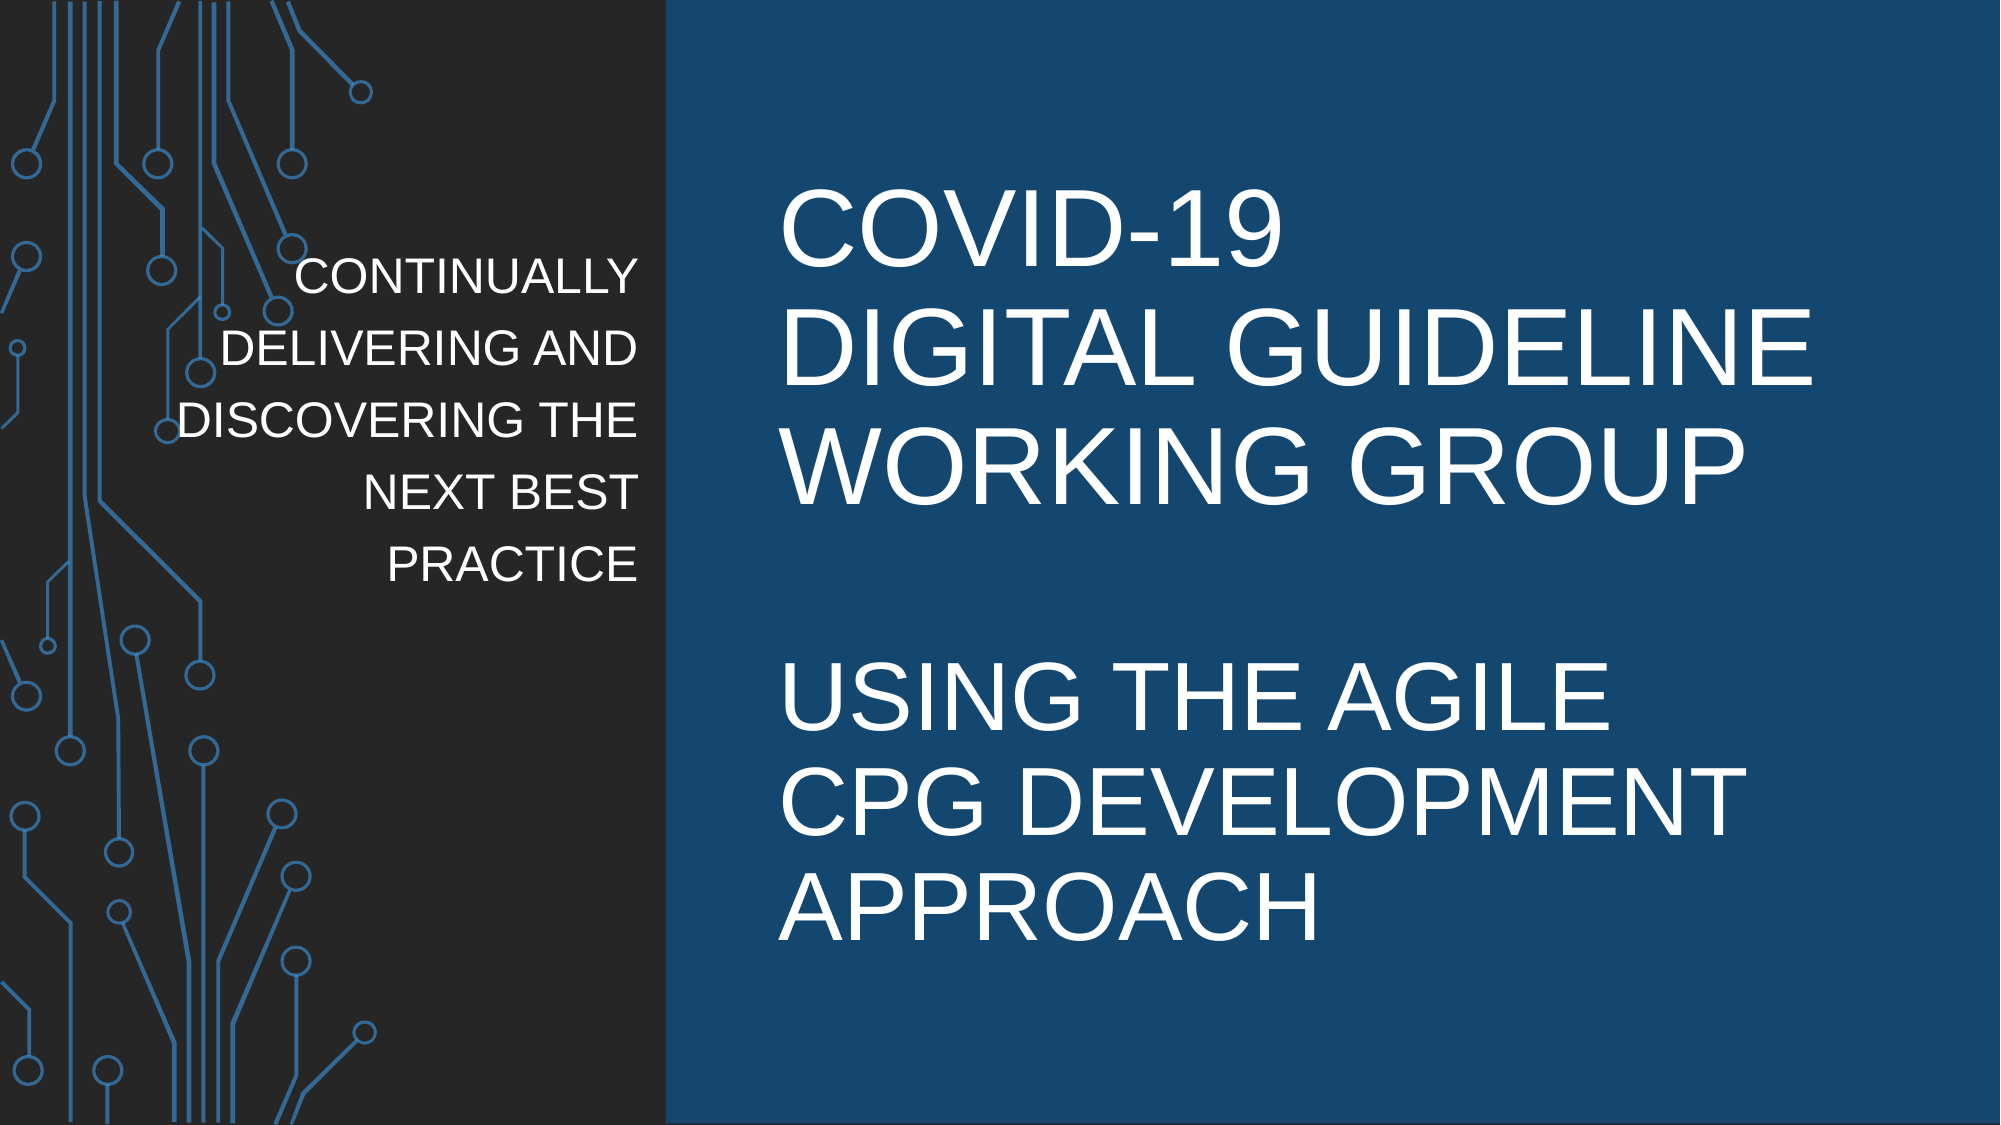

Continually delivering and discovering the next best practice
# COVID-19 Digital Guideline Working Group Using The Agile CPG Development Approach